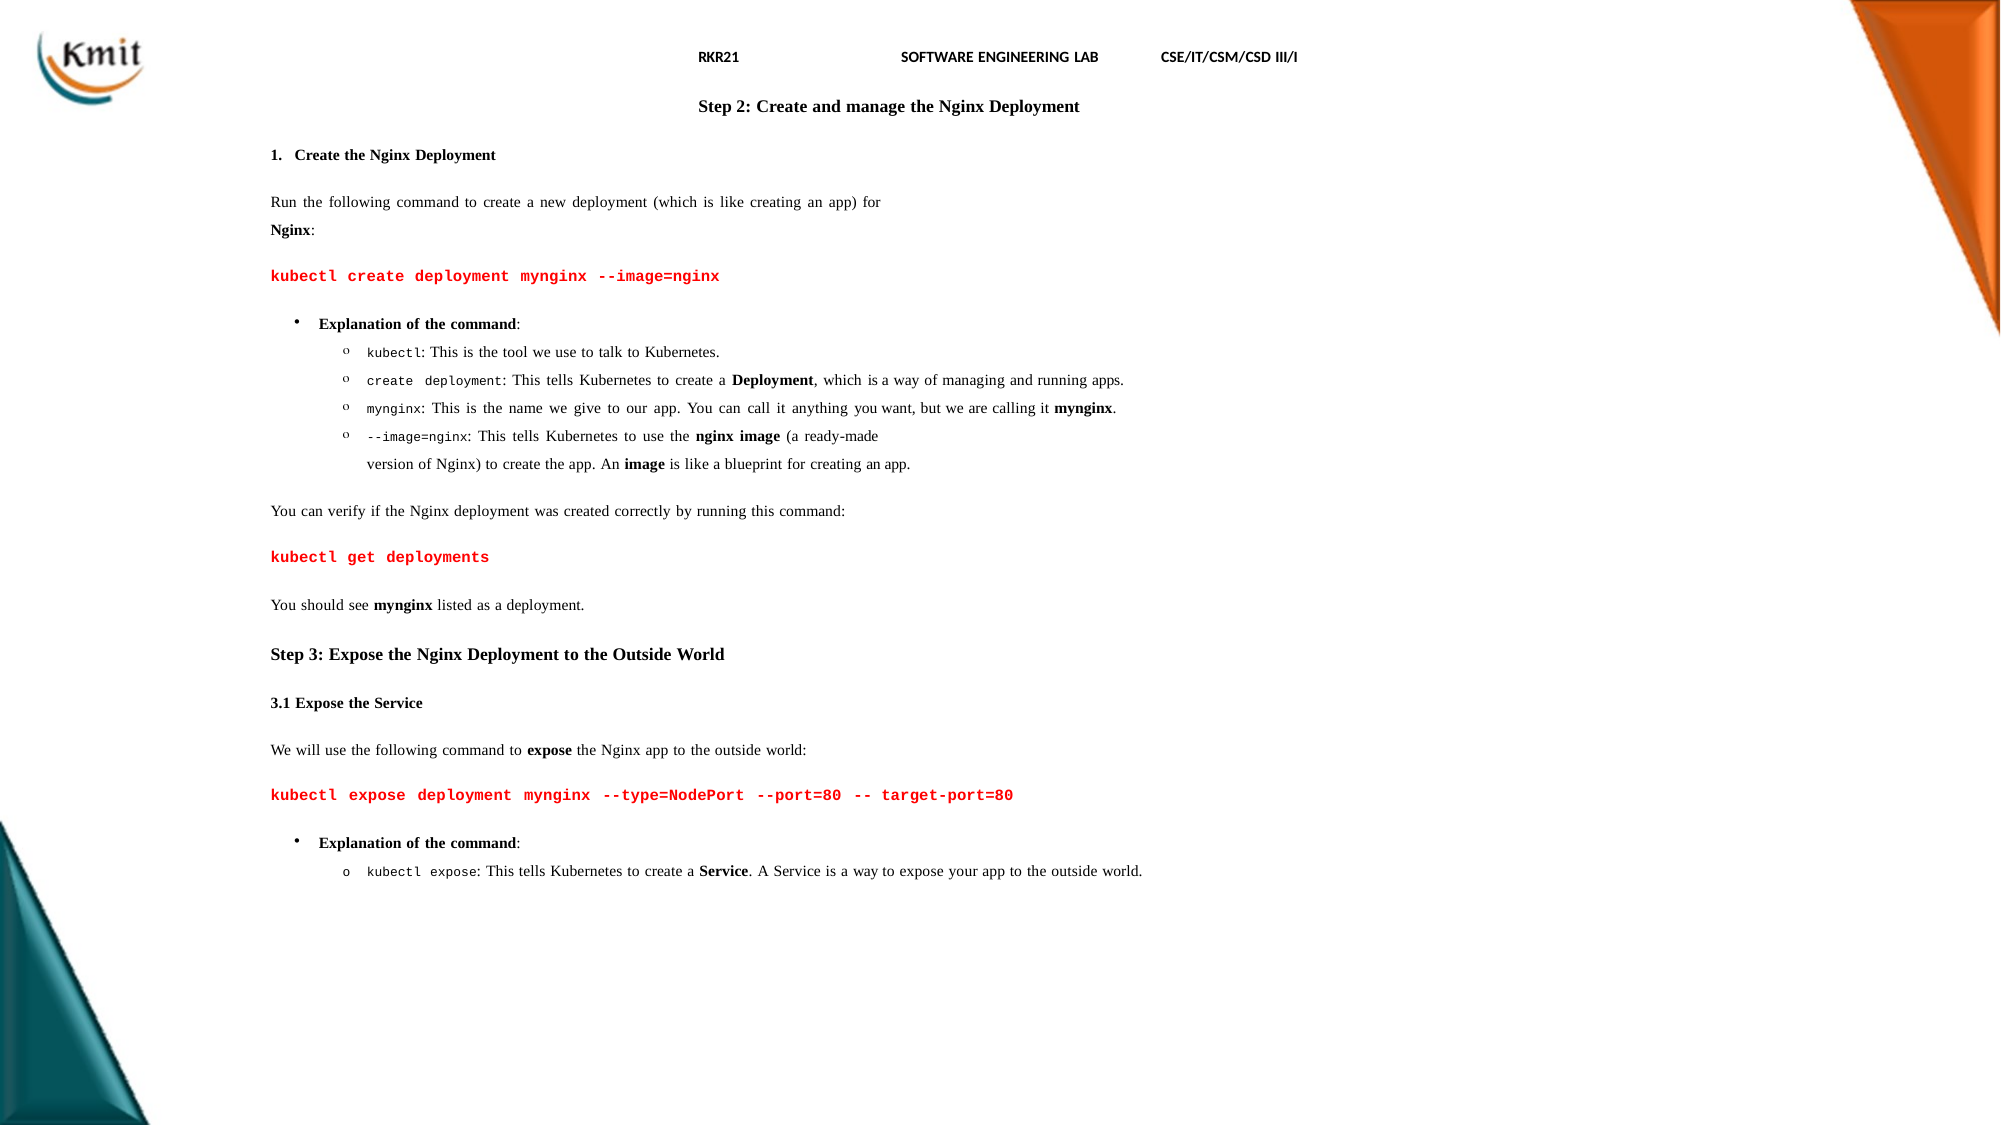

RKR21	SOFTWARE ENGINEERING LAB

Step 2: Create and manage the Nginx Deployment
CSE/IT/CSM/CSD III/I
Create the Nginx Deployment

Run the following command to create a new deployment (which is like creating an app) for
Nginx:

kubectl create deployment mynginx --image=nginx

Explanation of the command:
kubectl: This is the tool we use to talk to Kubernetes.
create deployment: This tells Kubernetes to create a Deployment, which is a way of managing and running apps.
mynginx: This is the name we give to our app. You can call it anything you want, but we are calling it mynginx.
--image=nginx: This tells Kubernetes to use the nginx image (a ready-made
version of Nginx) to create the app. An image is like a blueprint for creating an app.

You can verify if the Nginx deployment was created correctly by running this command:

kubectl get deployments

You should see mynginx listed as a deployment.

Step 3: Expose the Nginx Deployment to the Outside World

3.1 Expose the Service

We will use the following command to expose the Nginx app to the outside world:
kubectl expose deployment mynginx --type=NodePort --port=80 -- target-port=80

Explanation of the command:
o	kubectl expose: This tells Kubernetes to create a Service. A Service is a way to expose your app to the outside world.
406